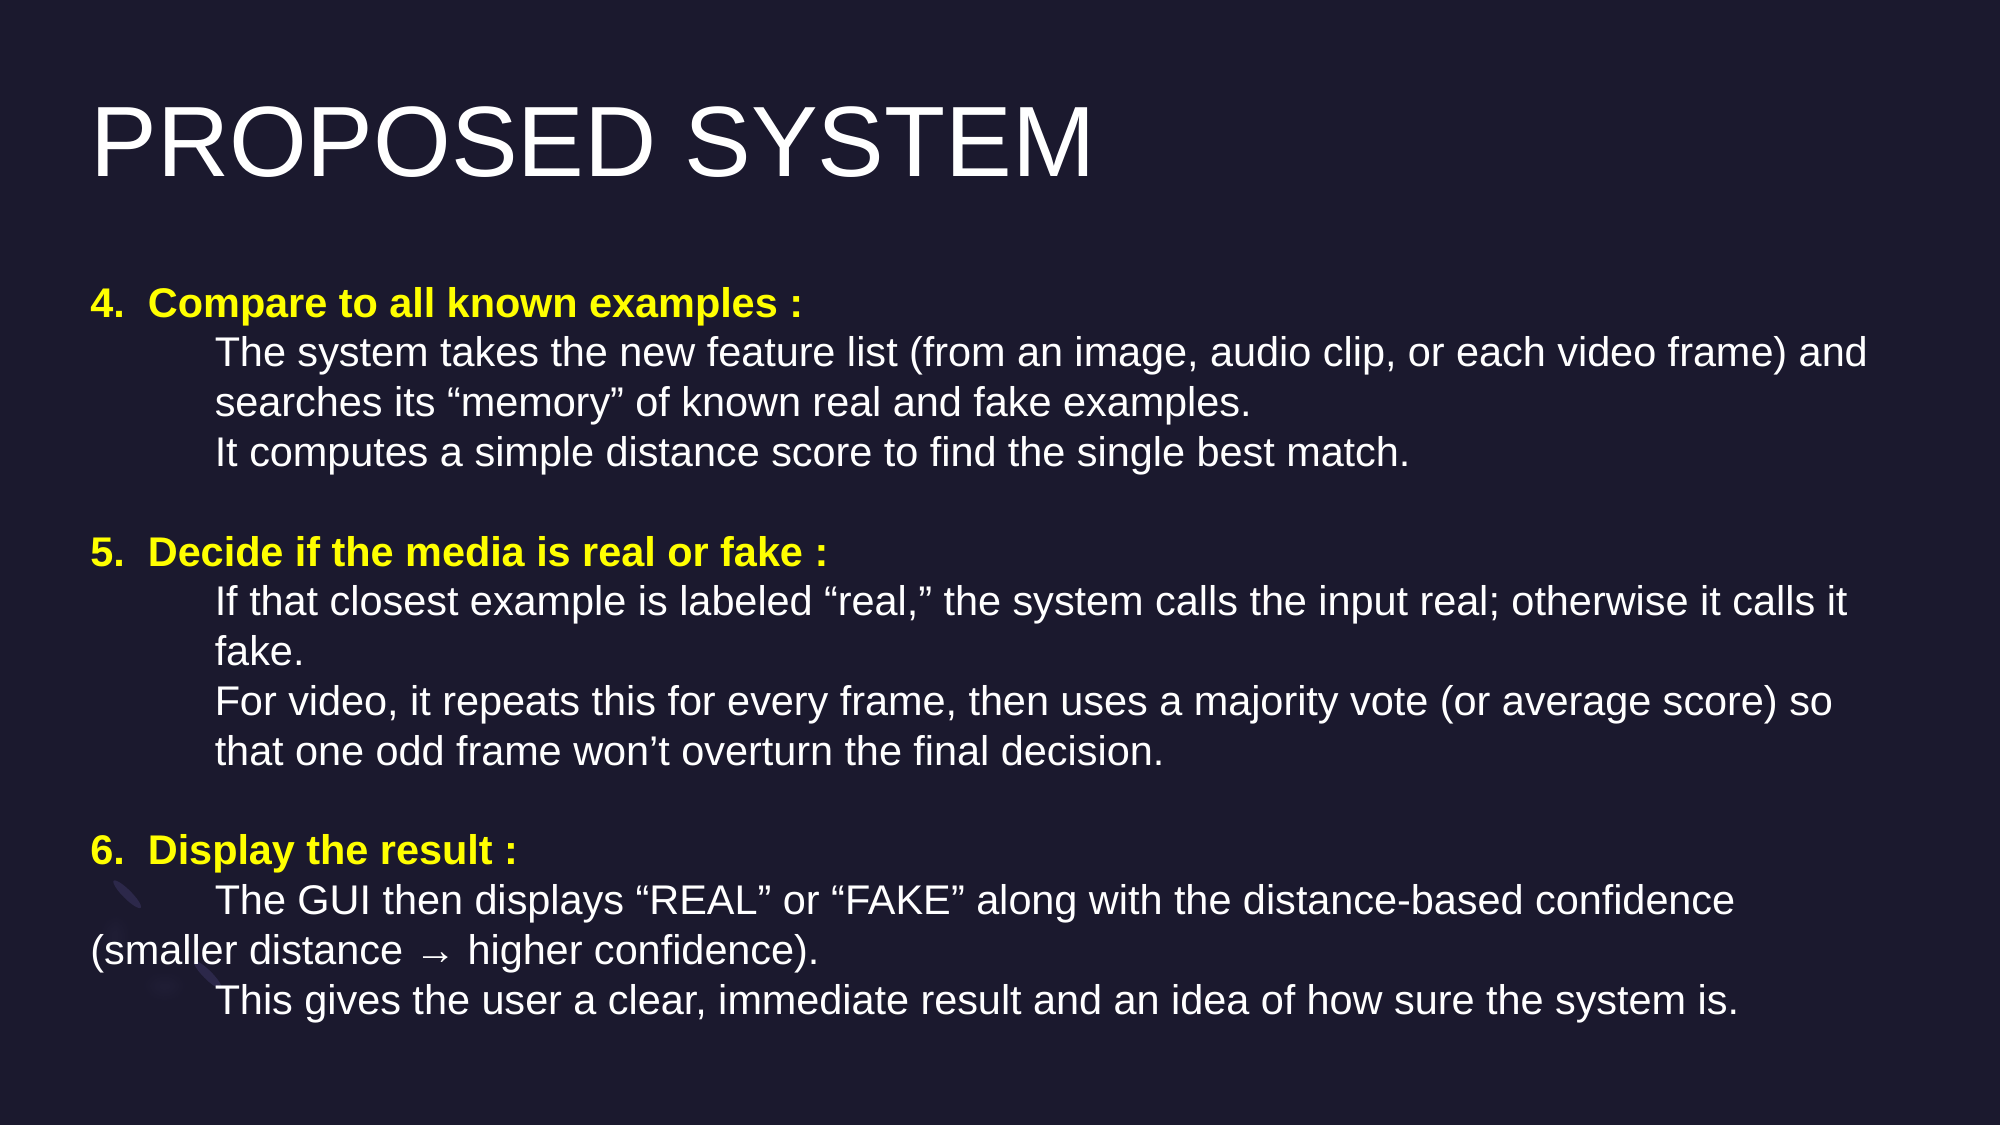

# PROPOSED SYSTEM

4.  Compare to all known examples :
	The system takes the new feature list (from an image, audio clip, or each video frame) and
	searches its “memory” of known real and fake examples.
	It computes a simple distance score to find the single best match.
5.  Decide if the media is real or fake :
	If that closest example is labeled “real,” the system calls the input real; otherwise it calls it
	fake.
	For video, it repeats this for every frame, then uses a majority vote (or average score) so
	that one odd frame won’t overturn the final decision.
6.  Display the result :
	The GUI then displays “REAL” or “FAKE” along with the distance-based confidence 	(smaller distance → higher confidence).
	This gives the user a clear, immediate result and an idea of how sure the system is.